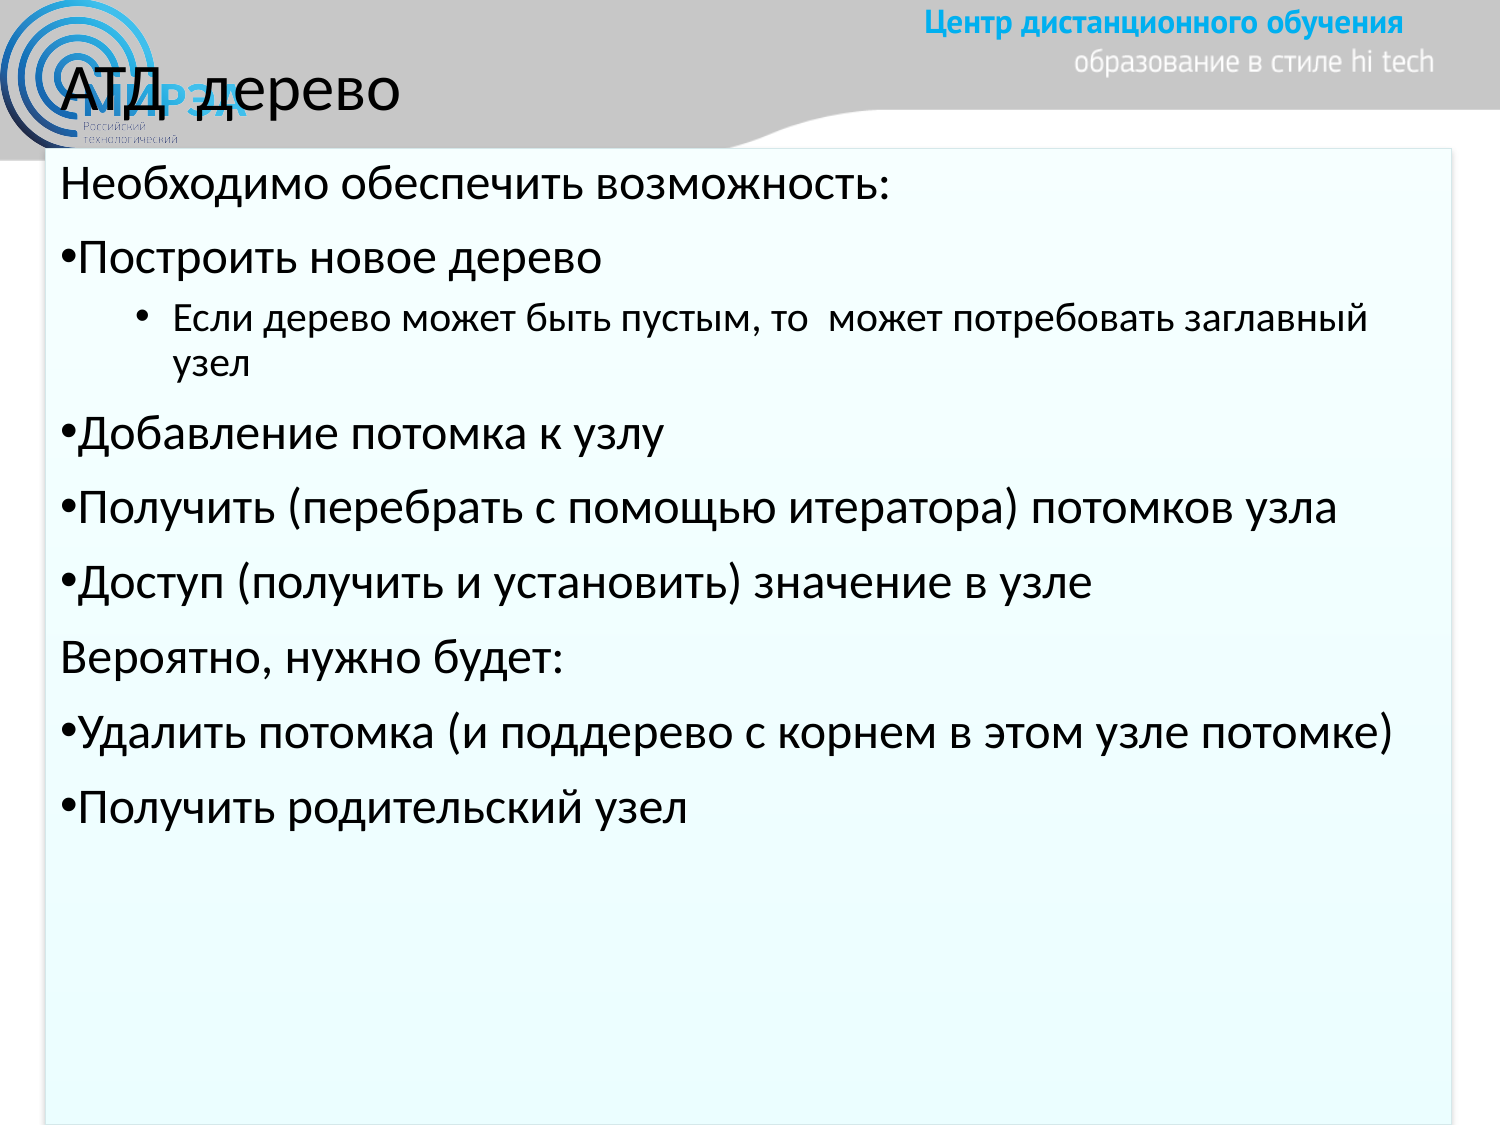

# АТД  дерево
Необходимо обеспечить возможность:
Построить новое дерево
Если дерево может быть пустым, то  может потребовать заглавный узел
Добавление потомка к узлу
Получить (перебрать с помощью итератора) потомков узла
Доступ (получить и установить) значение в узле
Вероятно, нужно будет:
Удалить потомка (и поддерево с корнем в этом узле потомке)
Получить родительский узел